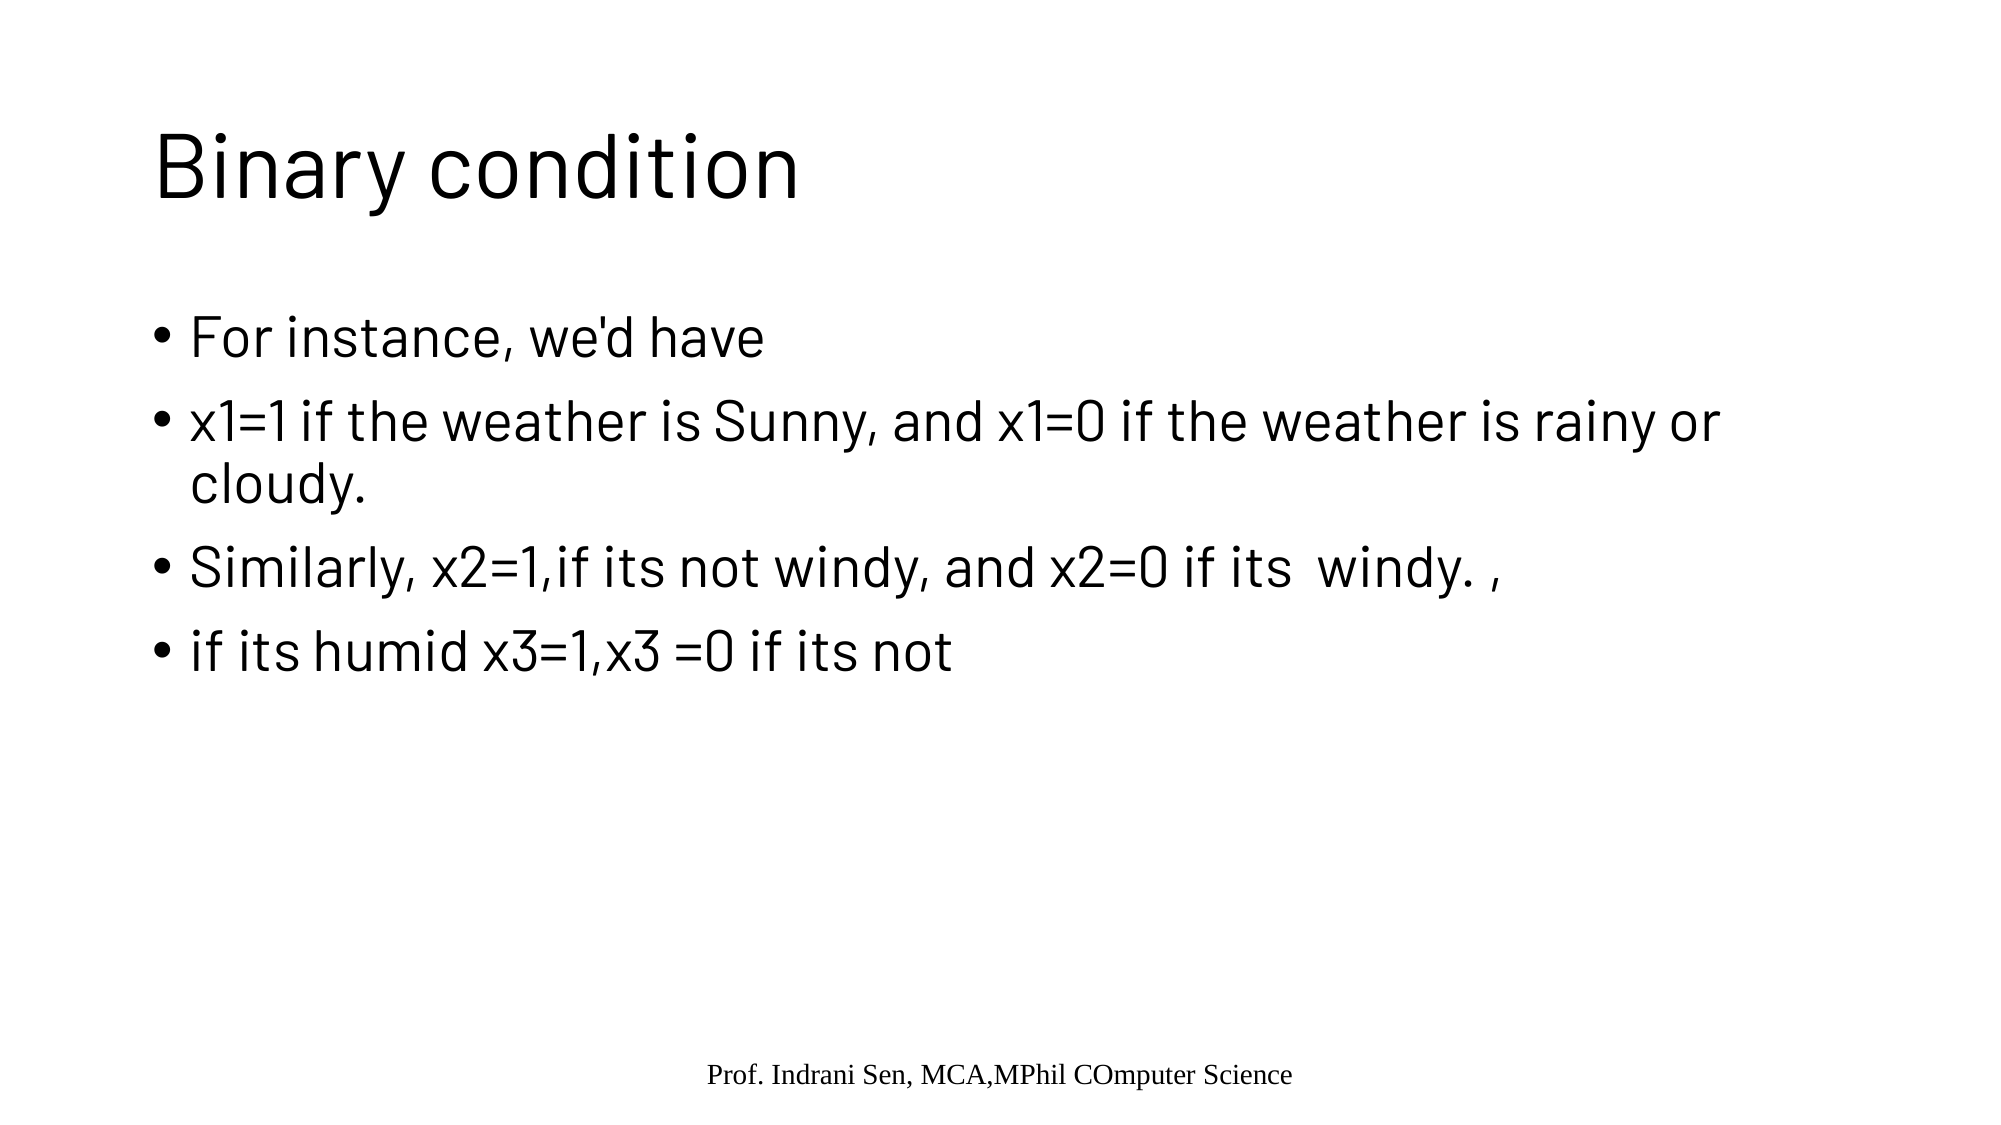

# Binary condition
For instance, we'd have
x1=1 if the weather is Sunny, and x1=0 if the weather is rainy or cloudy.
Similarly, x2=1,if its not windy, and x2=0 if its  windy. ,
if its humid x3=1,x3 =0 if its not

Prof. Indrani Sen, MCA,MPhil COmputer Science